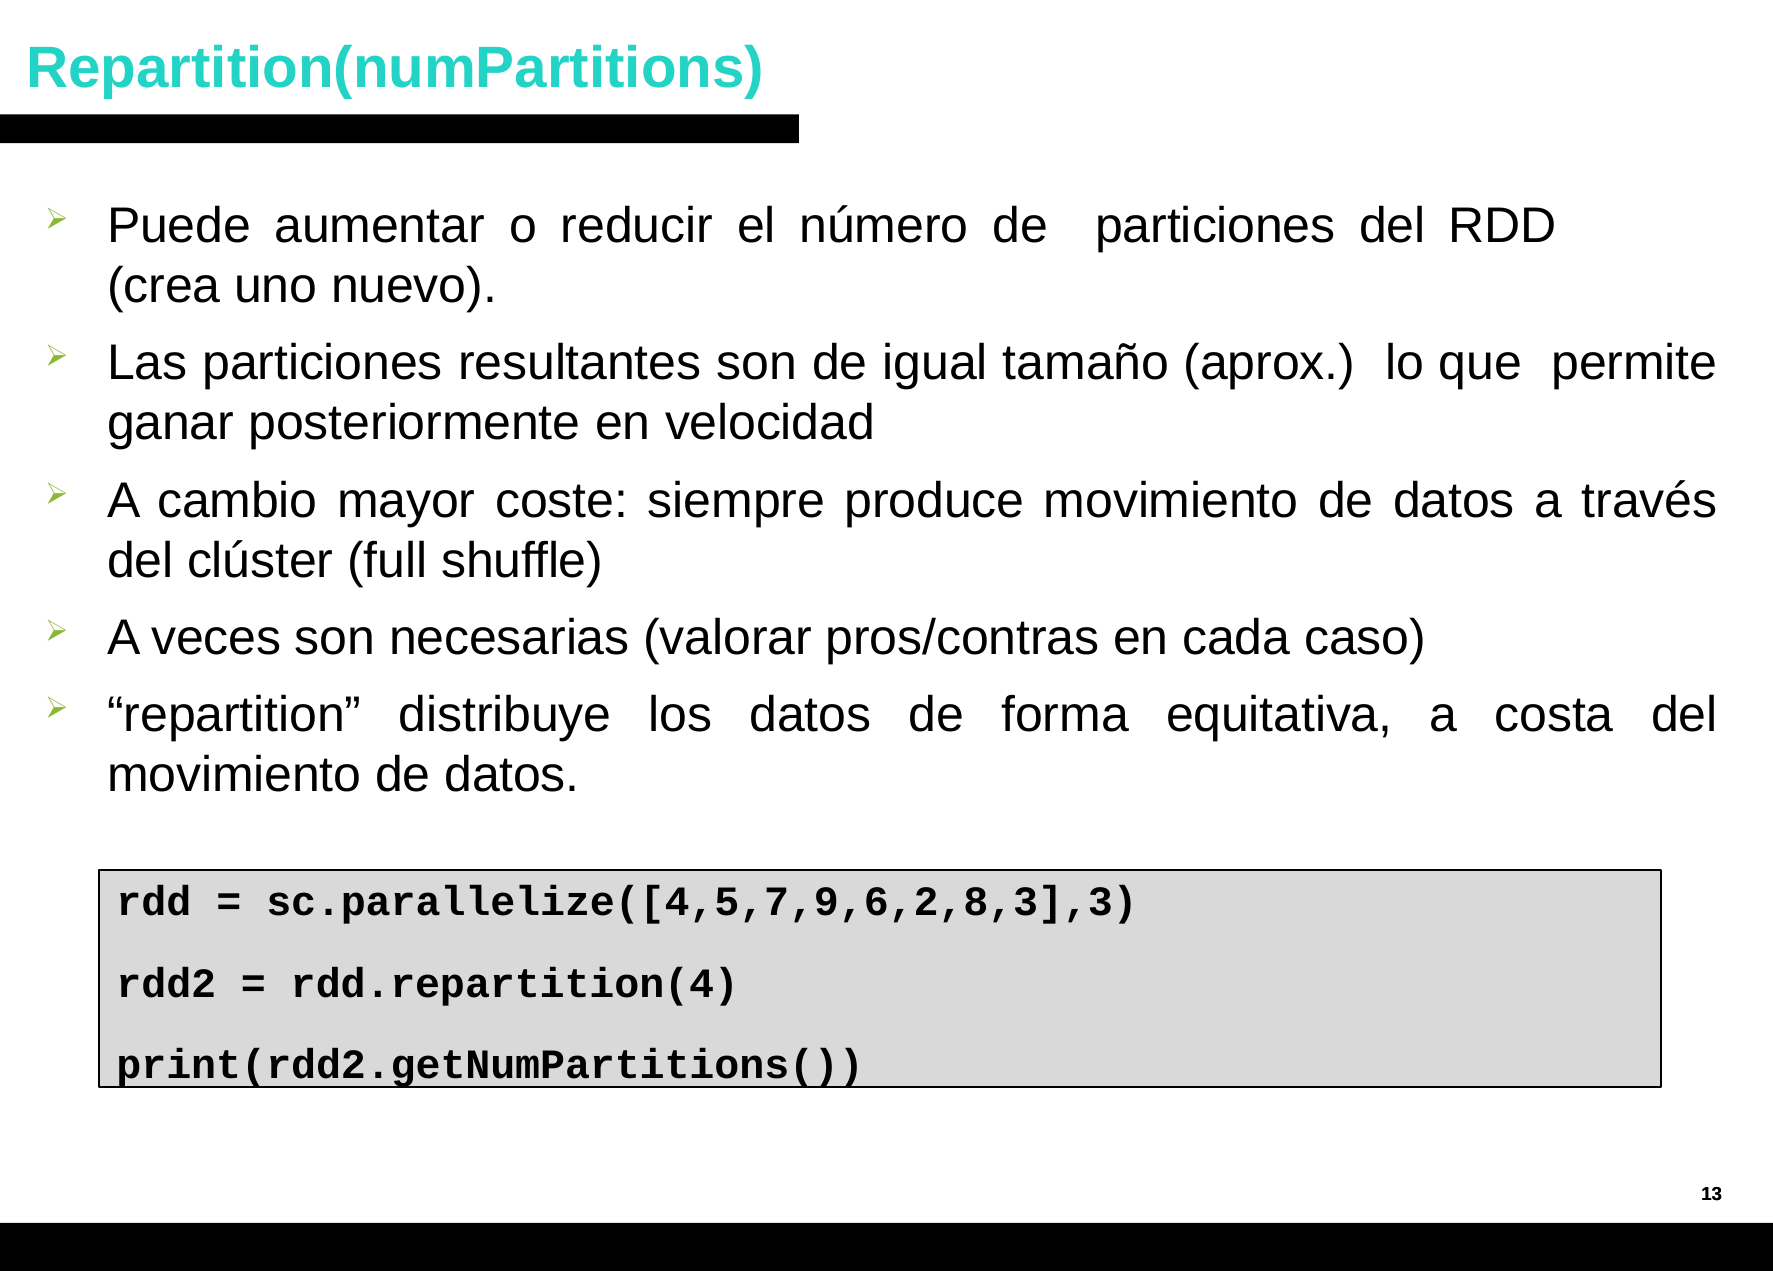

# Repartition(numPartitions)

Puede aumentar o reducir el número de  particiones del RDD (crea uno nuevo).
Las particiones resultantes son de igual tamaño (aprox.)  lo que  permite ganar posteriormente en velocidad
A cambio mayor coste: siempre produce movimiento de datos a través del clúster (full shuffle)
A veces son necesarias (valorar pros/contras en cada caso)
“repartition” distribuye los datos de forma equitativa, a costa del movimiento de datos.
rdd = sc.parallelize([4,5,7,9,6,2,8,3],3)
rdd2 = rdd.repartition(4)
print(rdd2.getNumPartitions())
13